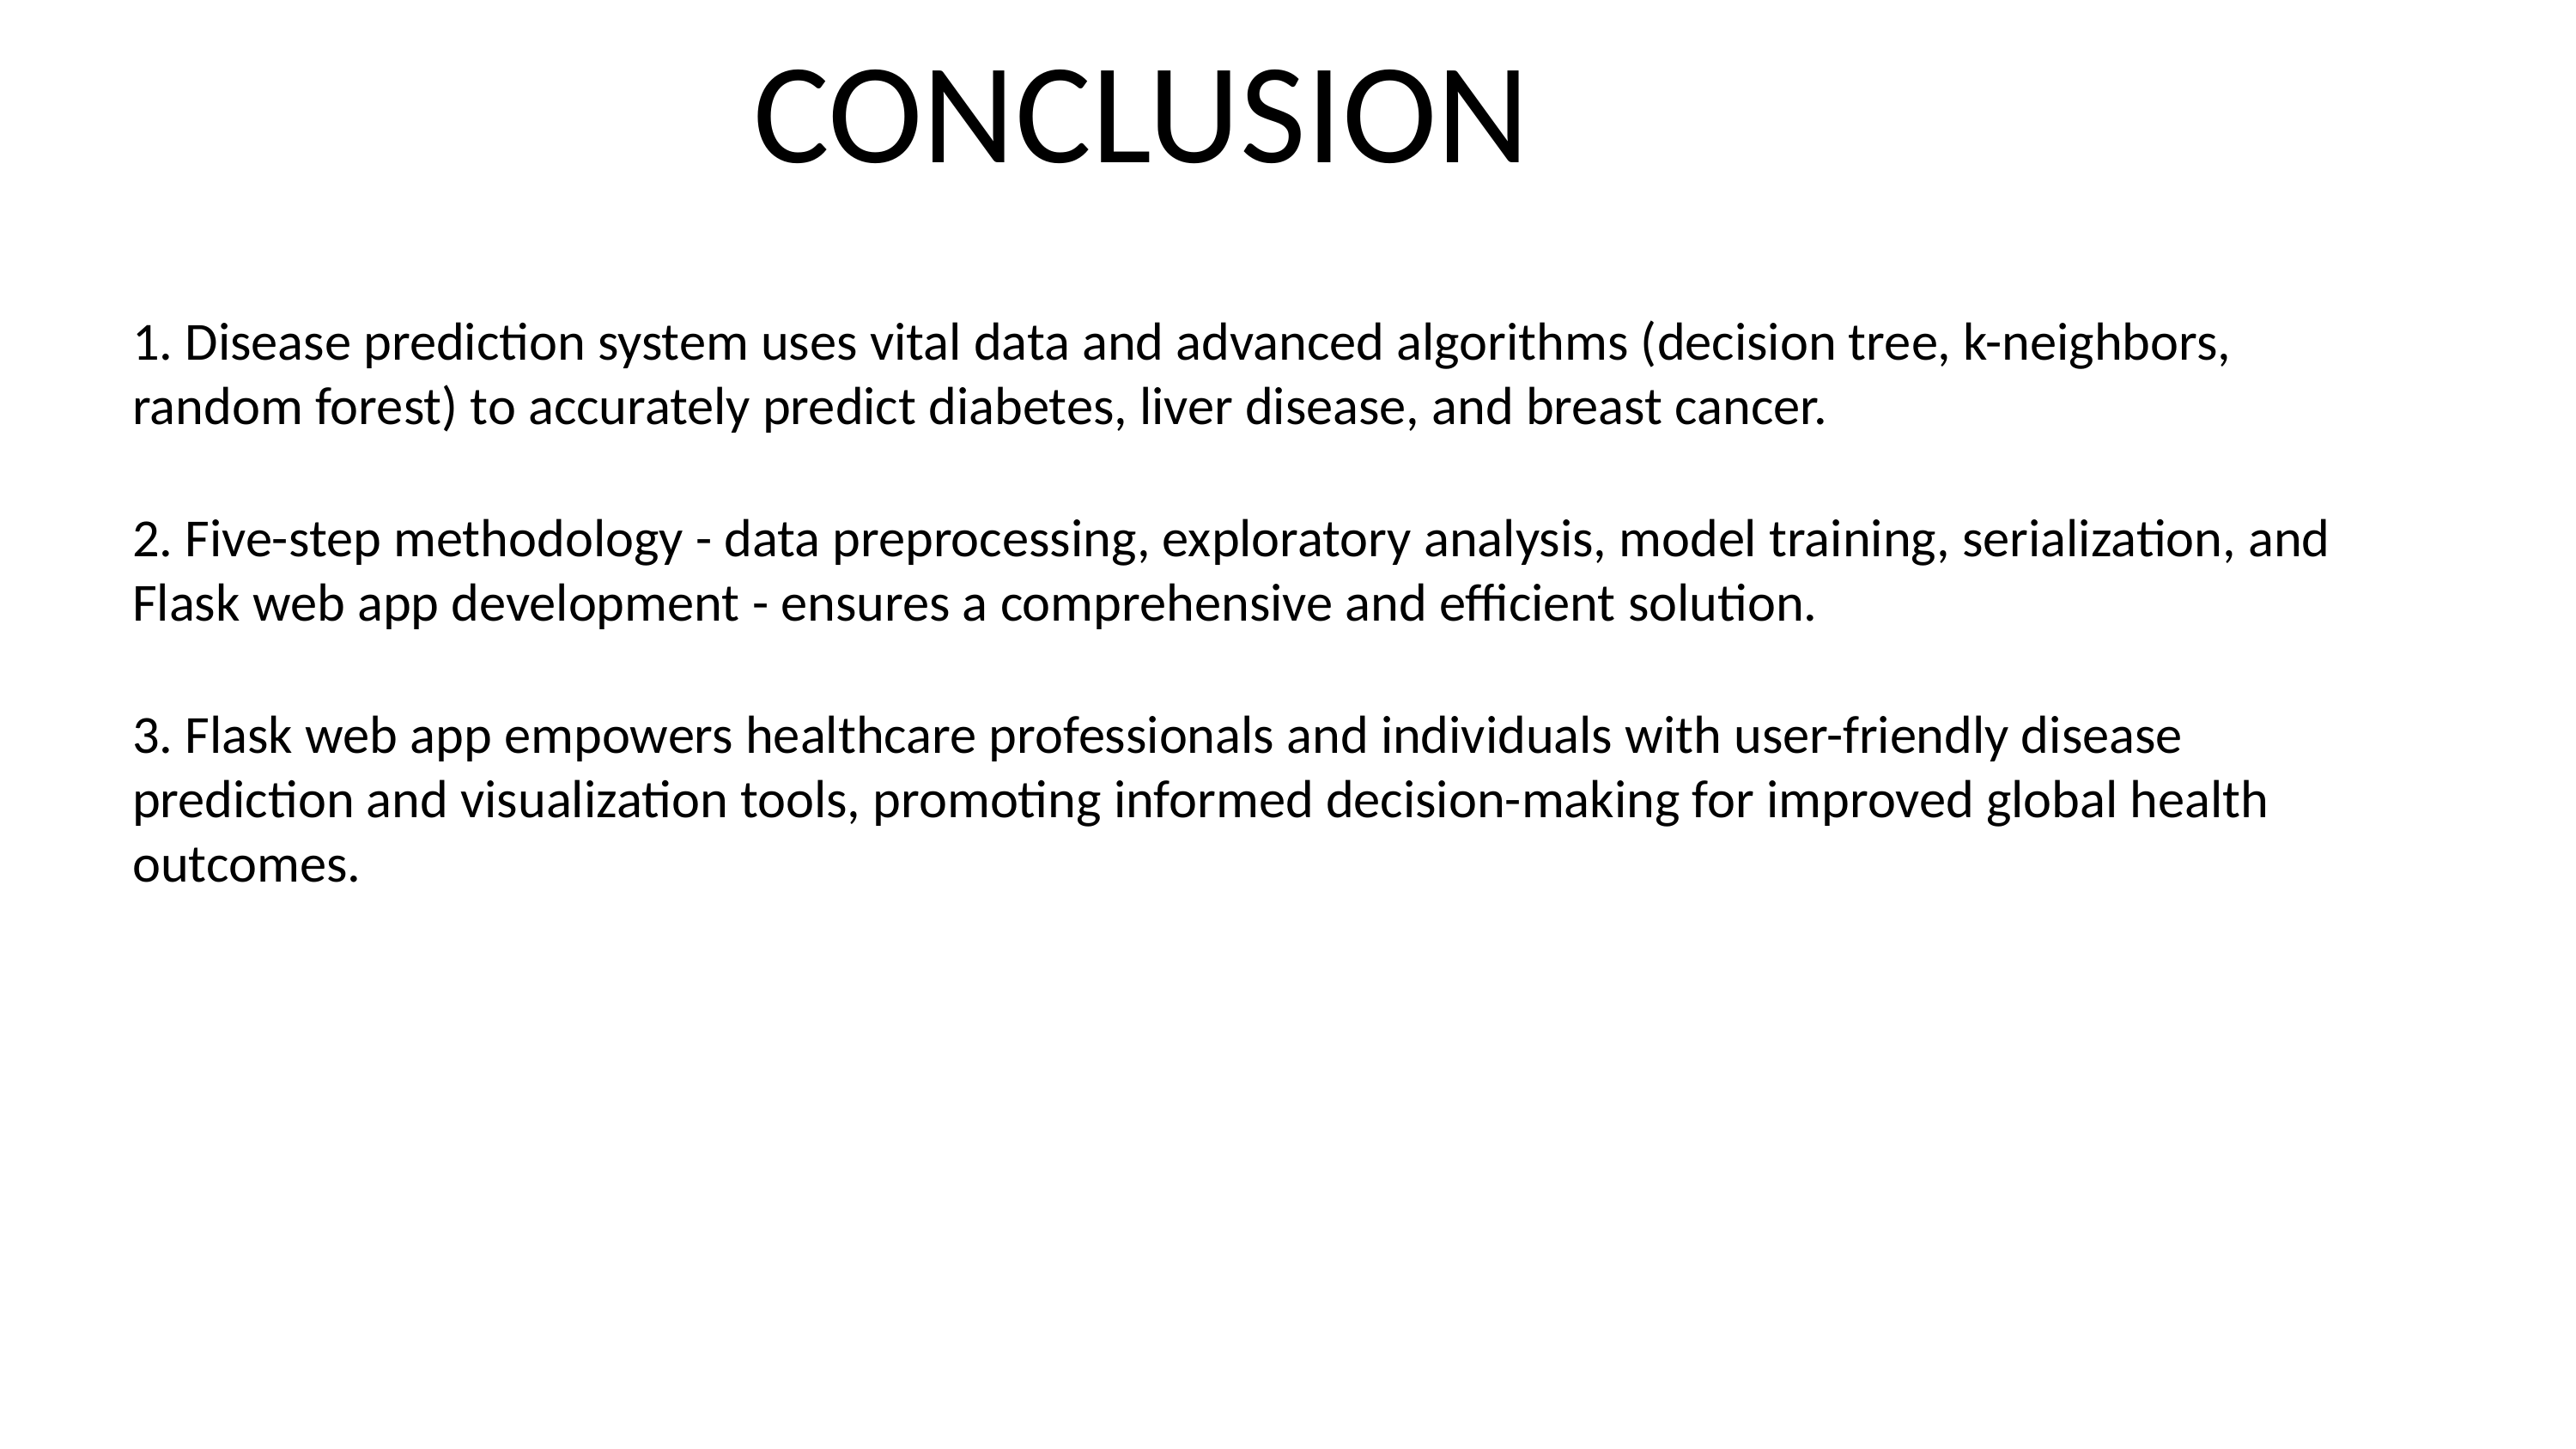

# CONCLUSION
1. Disease prediction system uses vital data and advanced algorithms (decision tree, k-neighbors, random forest) to accurately predict diabetes, liver disease, and breast cancer.

2. Five-step methodology - data preprocessing, exploratory analysis, model training, serialization, and Flask web app development - ensures a comprehensive and efficient solution.

3. Flask web app empowers healthcare professionals and individuals with user-friendly disease prediction and visualization tools, promoting informed decision-making for improved global health outcomes.